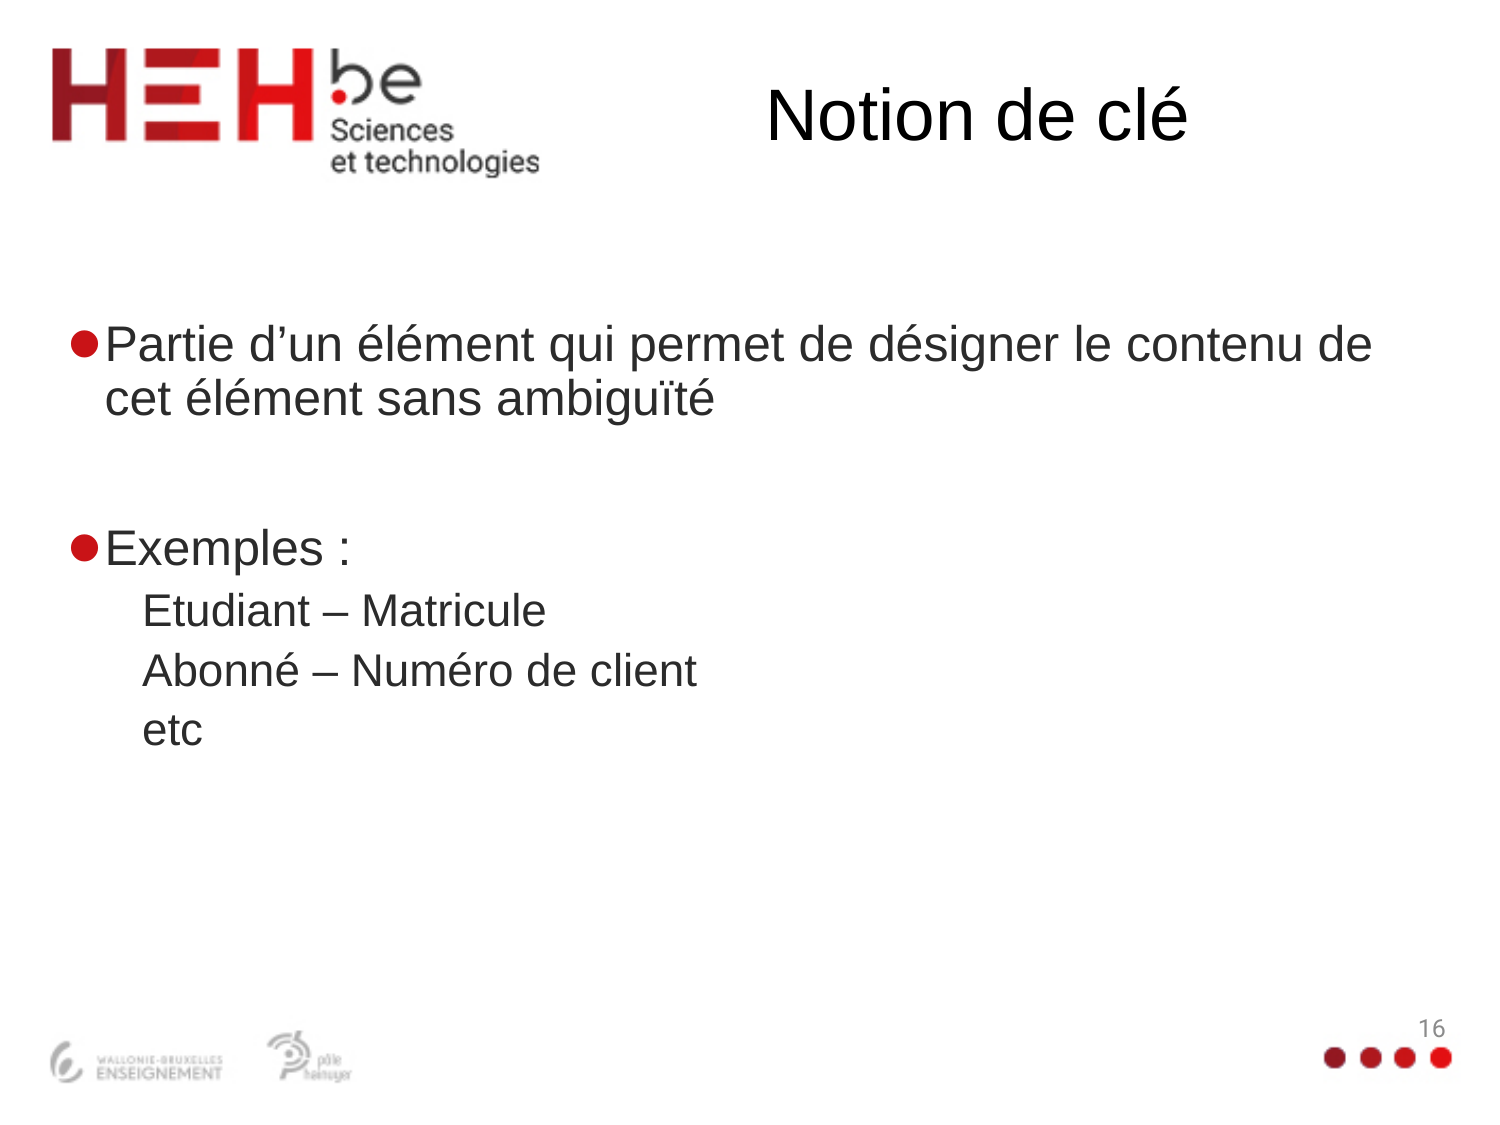

# Notion de clé
Partie d’un élément qui permet de désigner le contenu de cet élément sans ambiguïté

Exemples :
Etudiant – Matricule
Abonné – Numéro de client
etc

16